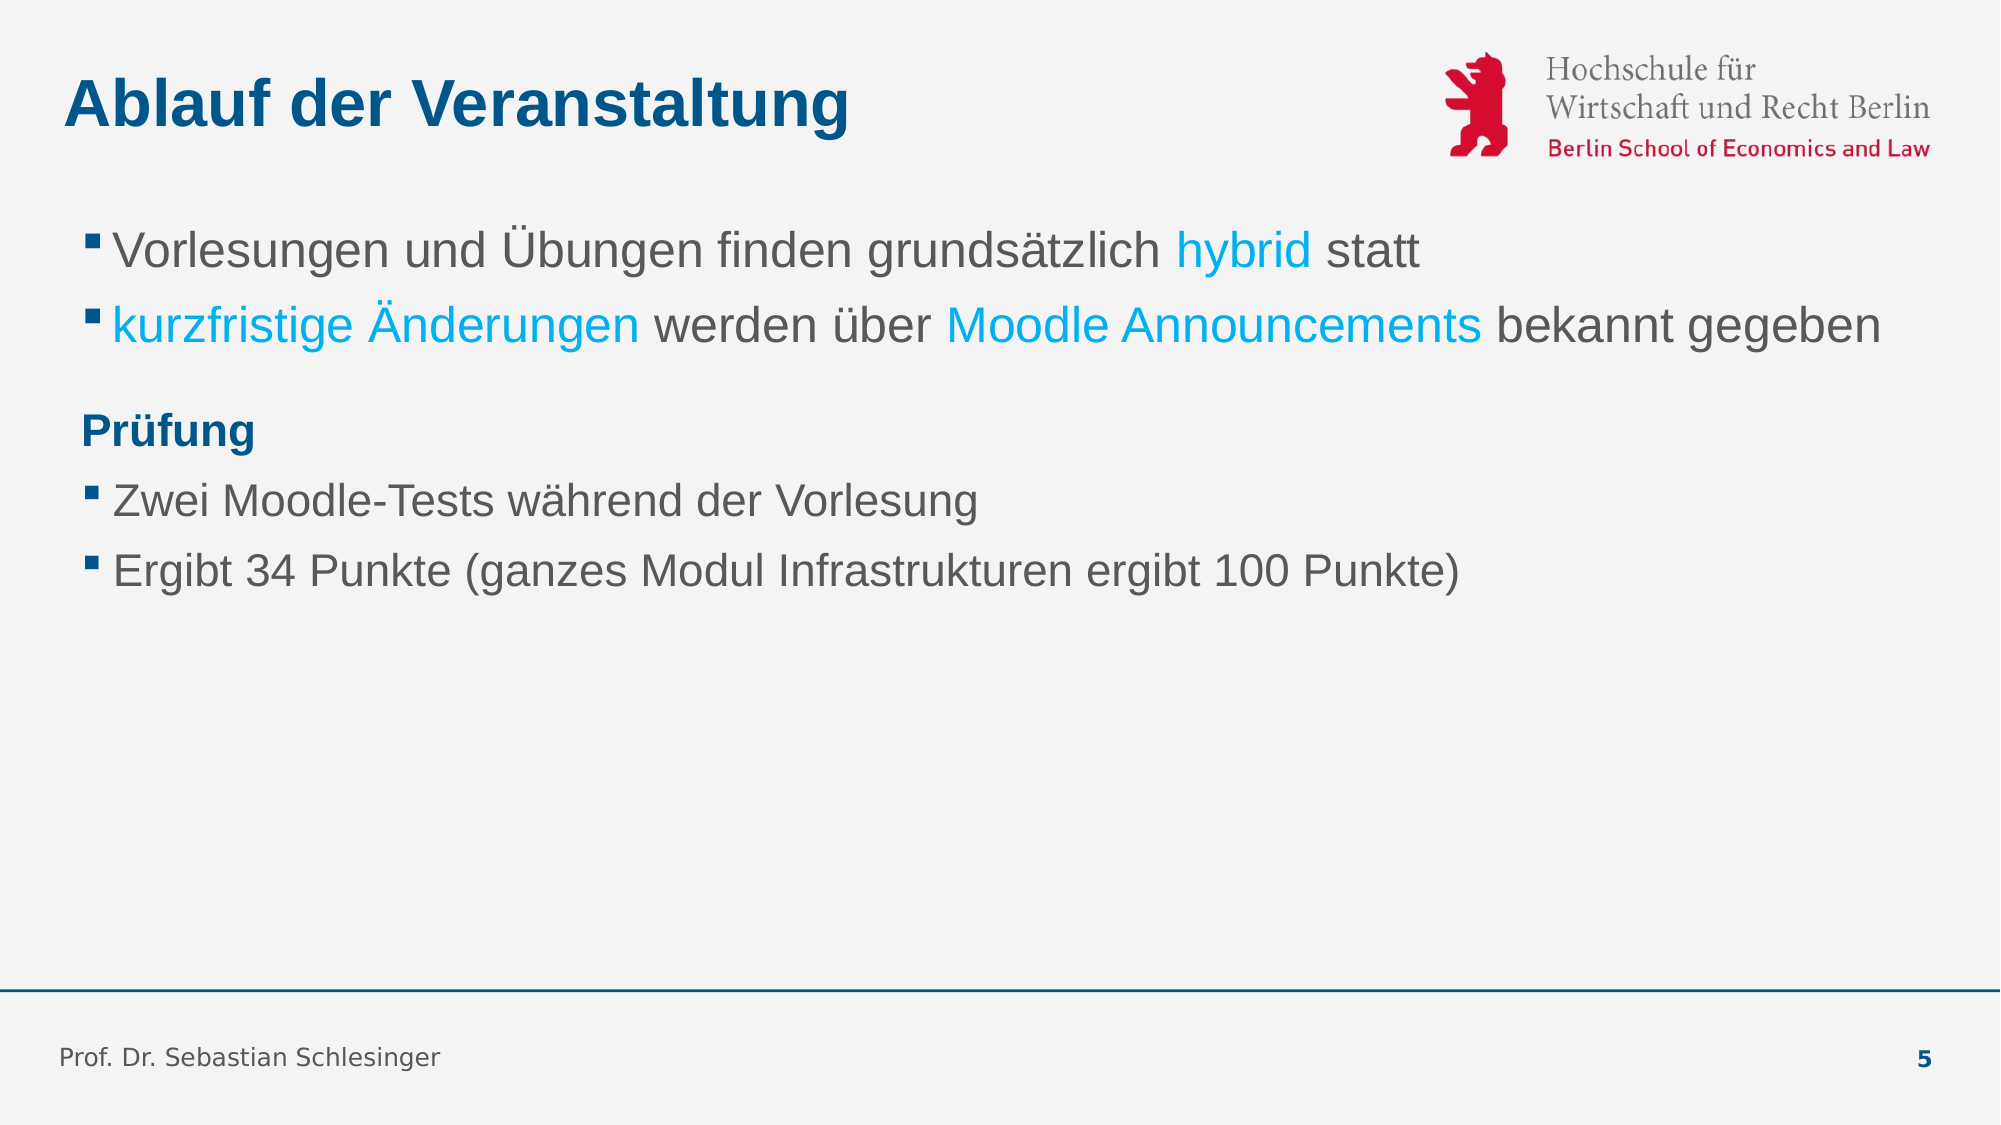

# Ablauf der Veranstaltung
Vorlesungen und Übungen finden grundsätzlich hybrid statt
kurzfristige Änderungen werden über Moodle Announcements bekannt gegeben
Prüfung
Zwei Moodle-Tests während der Vorlesung
Ergibt 34 Punkte (ganzes Modul Infrastrukturen ergibt 100 Punkte)

Prof. Dr. Sebastian Schlesinger
5